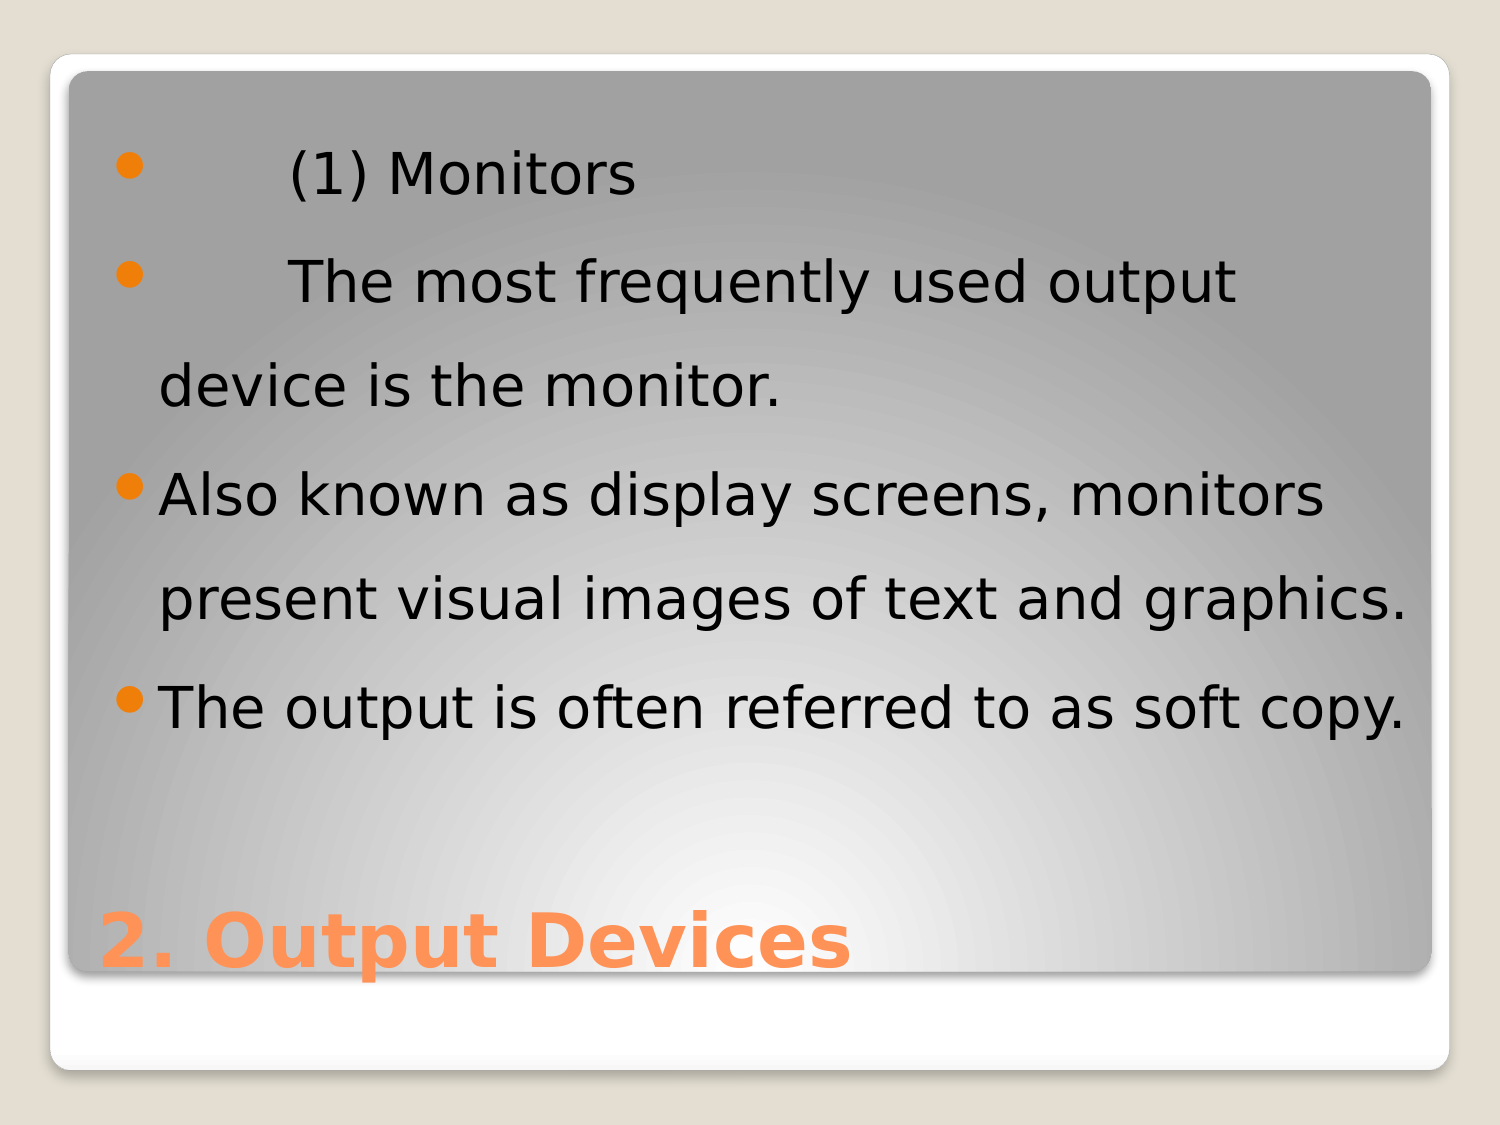

(1) Monitors
　　The most frequently used output device is the monitor.
Also known as display screens, monitors present visual images of text and graphics.
The output is often referred to as soft copy.

# 2. Output Devices